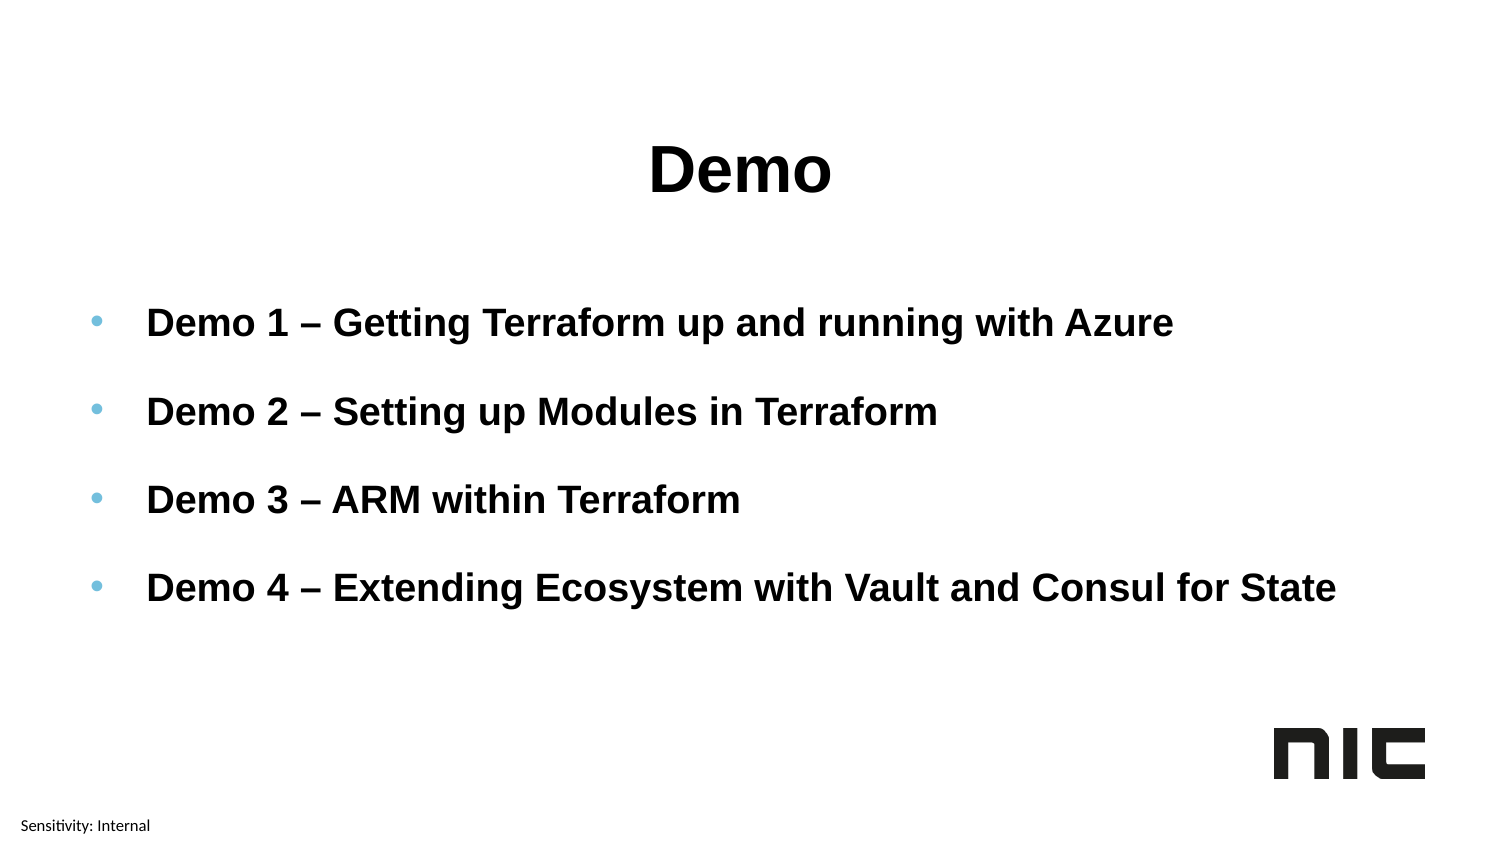

# Demo
Demo 1 – Getting Terraform up and running with Azure
Demo 2 – Setting up Modules in Terraform
Demo 3 – ARM within Terraform
Demo 4 – Extending Ecosystem with Vault and Consul for State